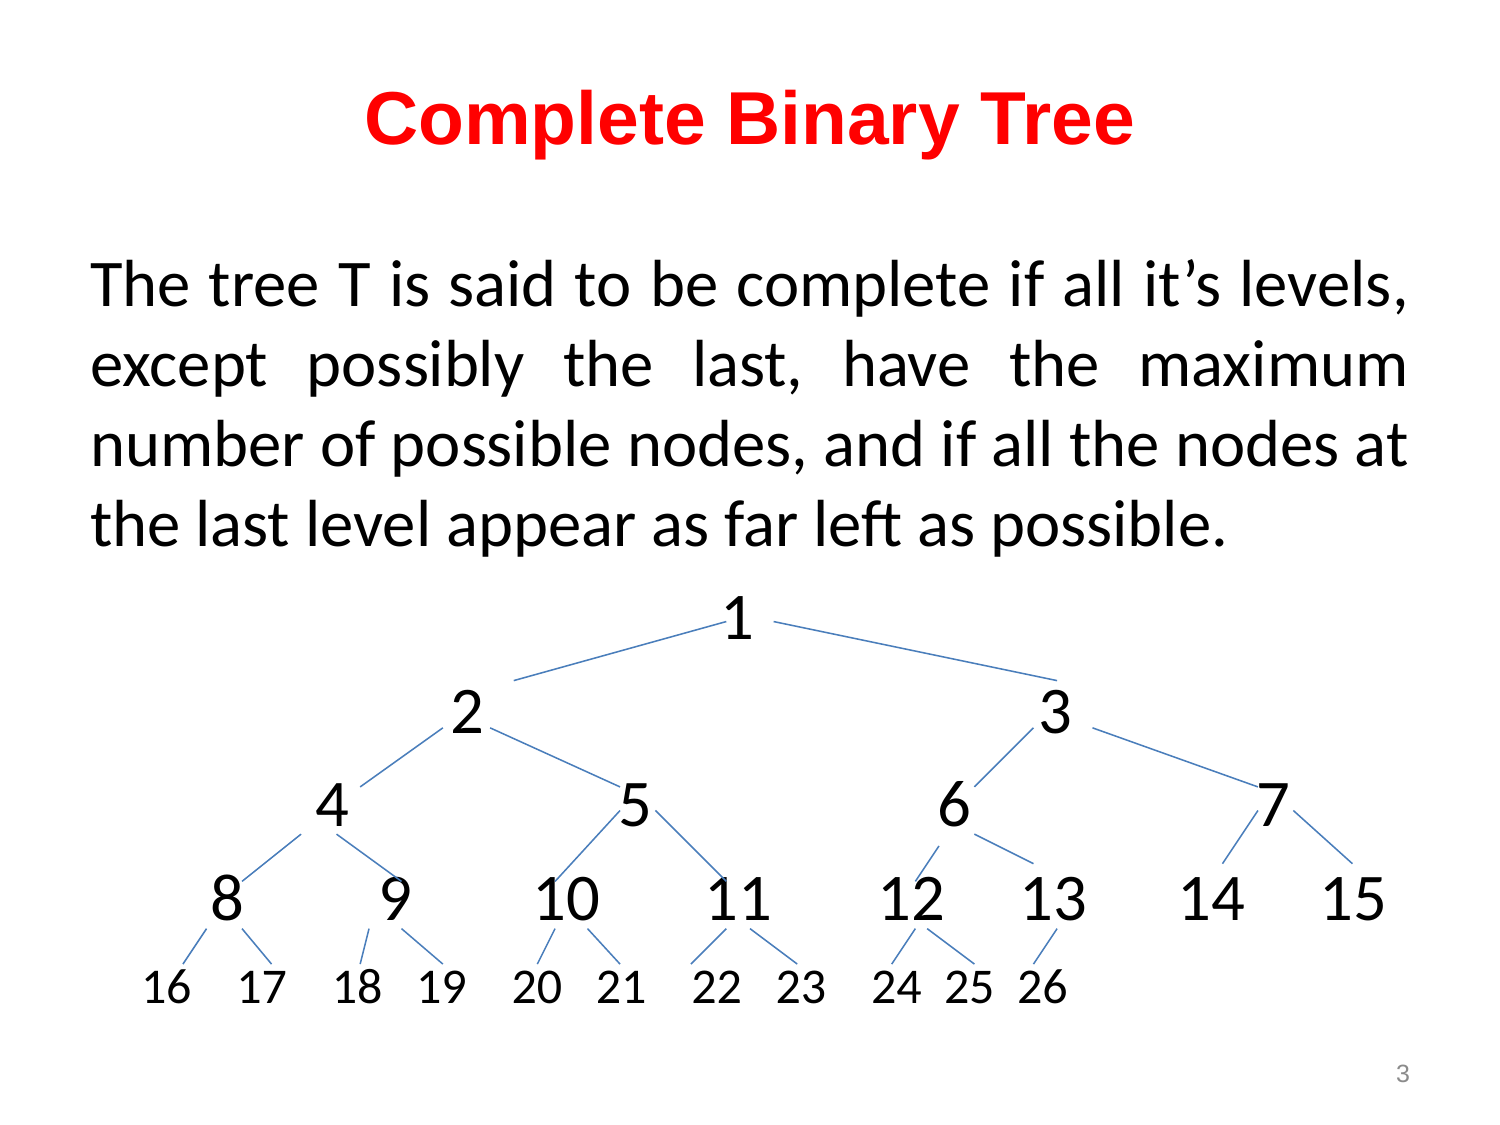

# Complete Binary Tree
The tree T is said to be complete if all it’s levels, except possibly the last, have the maximum number of possible nodes, and if all the nodes at the last level appear as far left as possible.
                                          1
                        2                                     3
               4                  5                   6                   7
        8         9        10       11       12     13      14     15
    16    17    18   19    20   21    22   23    24  25  26
3